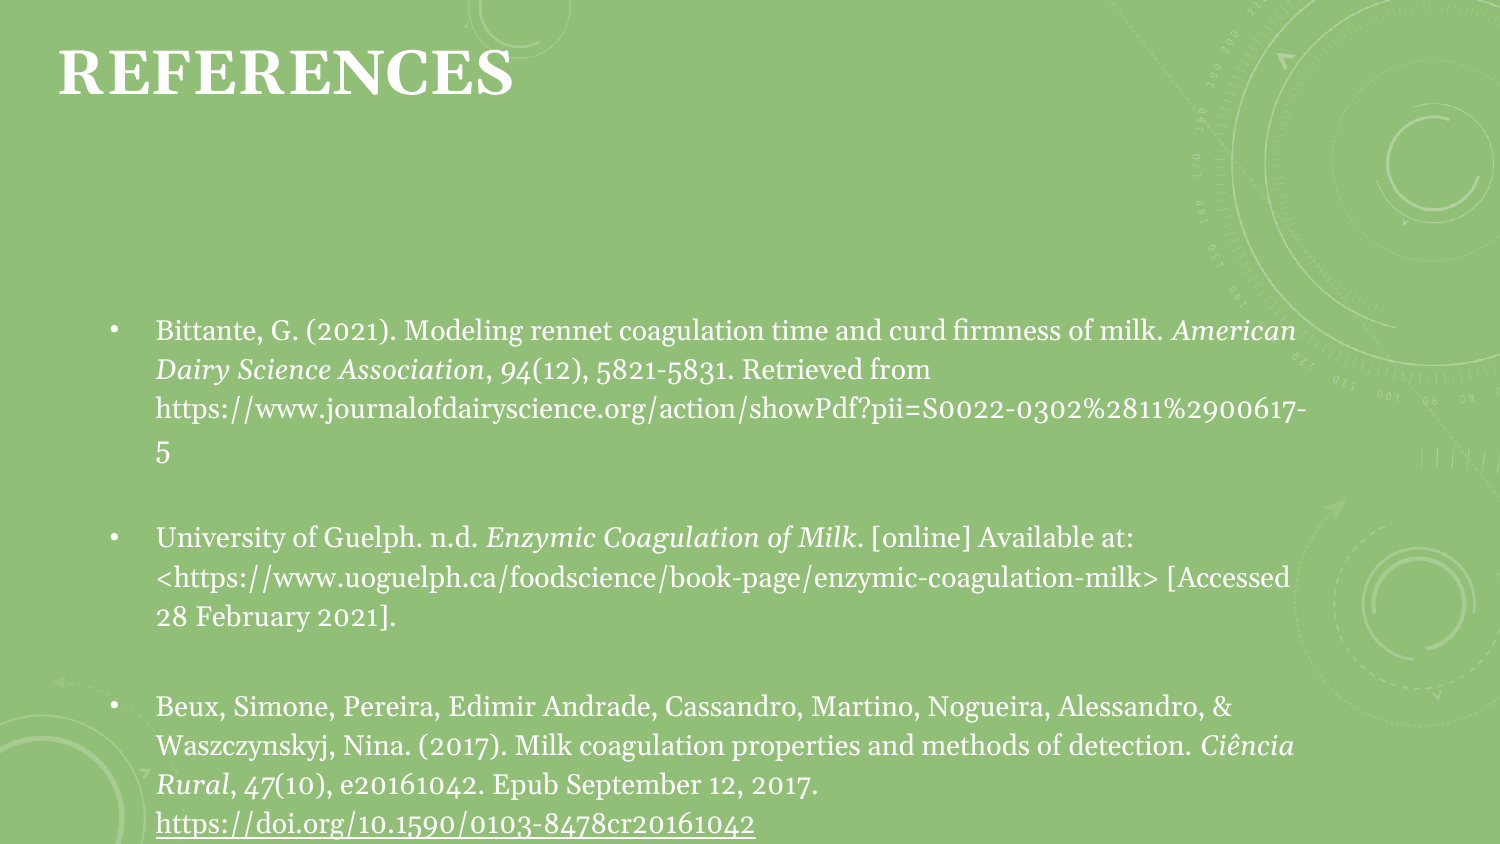

# REFERENCES

Bittante, G. (2021). Modeling rennet coagulation time and curd firmness of milk. American Dairy Science Association, 94(12), 5821-5831. Retrieved from https://www.journalofdairyscience.org/action/showPdf?pii=S0022-0302%2811%2900617-5

University of Guelph. n.d. Enzymic Coagulation of Milk. [online] Available at: <https://www.uoguelph.ca/foodscience/book-page/enzymic-coagulation-milk> [Accessed 28 February 2021].

Beux, Simone, Pereira, Edimir Andrade, Cassandro, Martino, Nogueira, Alessandro, & Waszczynskyj, Nina. (2017). Milk coagulation properties and methods of detection. Ciência Rural, 47(10), e20161042. Epub September 12, 2017.https://doi.org/10.1590/0103-8478cr20161042

Bonfatti, V., Cecchinato, A., Gallo, L., Blasco, A., & Carnier, P. (2011). Genetic analysis of detailed milk protein composition and coagulation properties in Simmental cattle. Journal Of Dairy Science, 94(10), 5183-5193. doi: 10.3168/jds.2011-4297